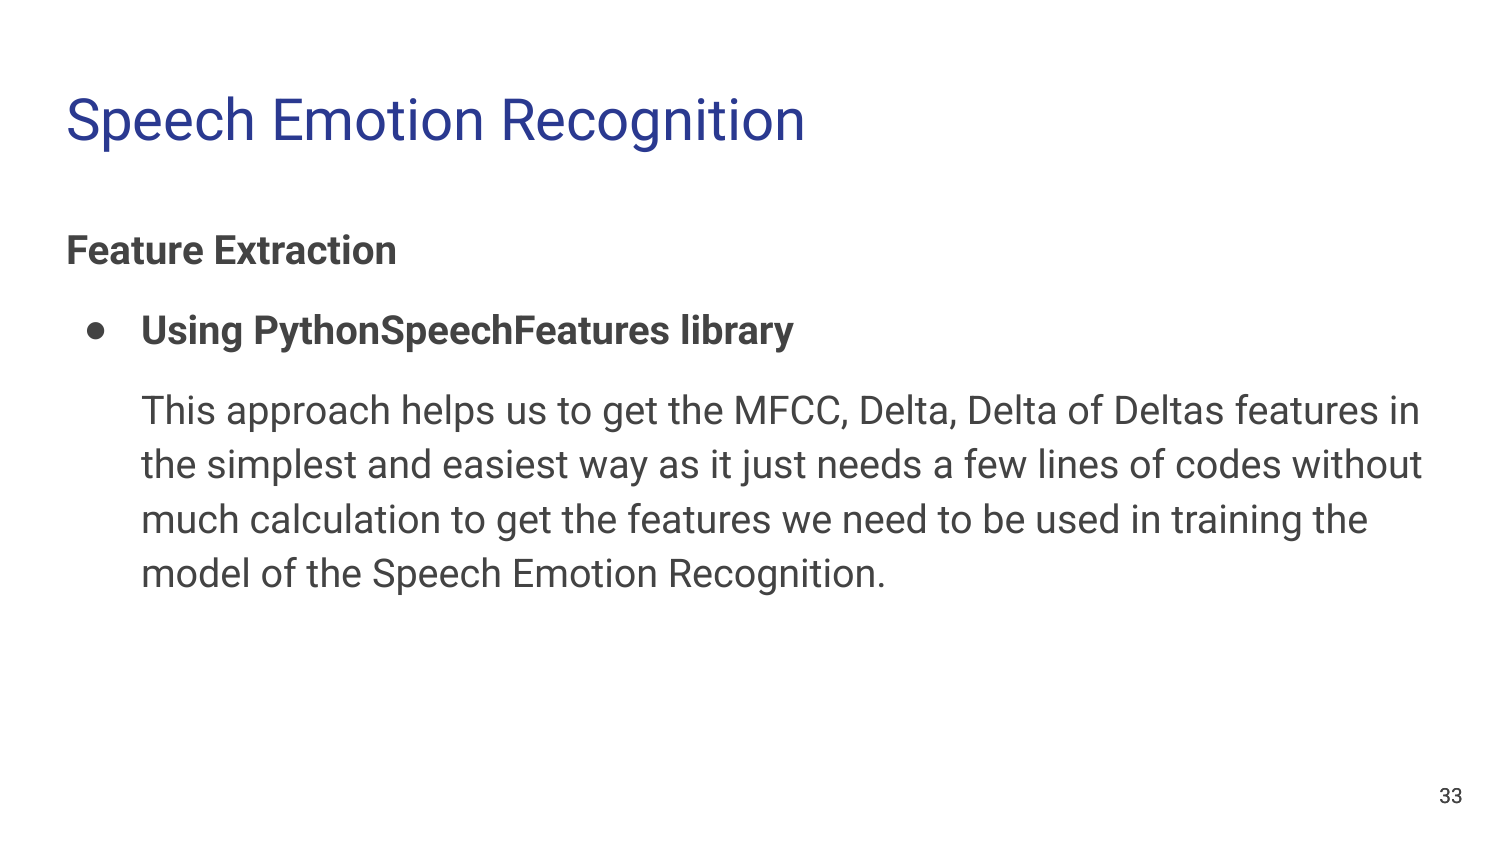

# Speech Emotion Recognition
Feature Extraction
Using PythonSpeechFeatures library
This approach helps us to get the MFCC, Delta, Delta of Deltas features in the simplest and easiest way as it just needs a few lines of codes without much calculation to get the features we need to be used in training the model of the Speech Emotion Recognition.
33
33